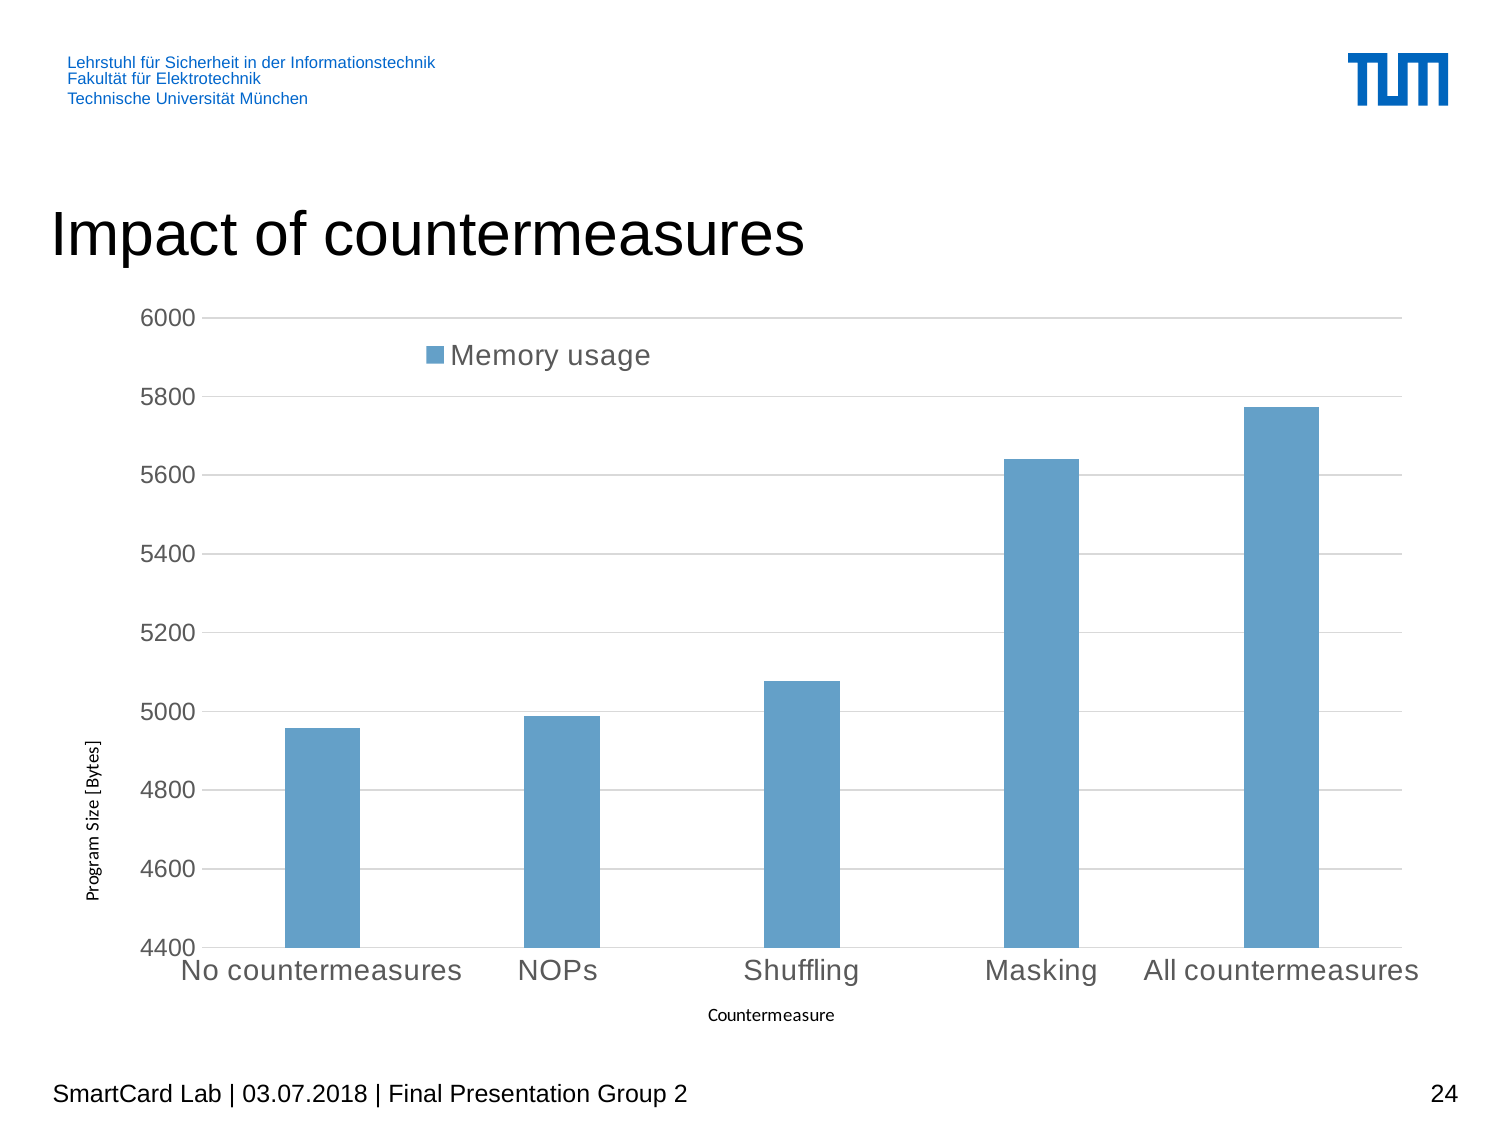

Impact of countermeasures

### Chart

| Category |  |
|---|---|
| No countermeasures | 4958.0 |
| NOPs  | 4988.0 |
| Shuffling | 5078.0 |
| Masking | 5640.0 |
| All countermeasures | 5774.0 |
SmartCard Lab | 03.07.2018 | Final Presentation Group 2
24